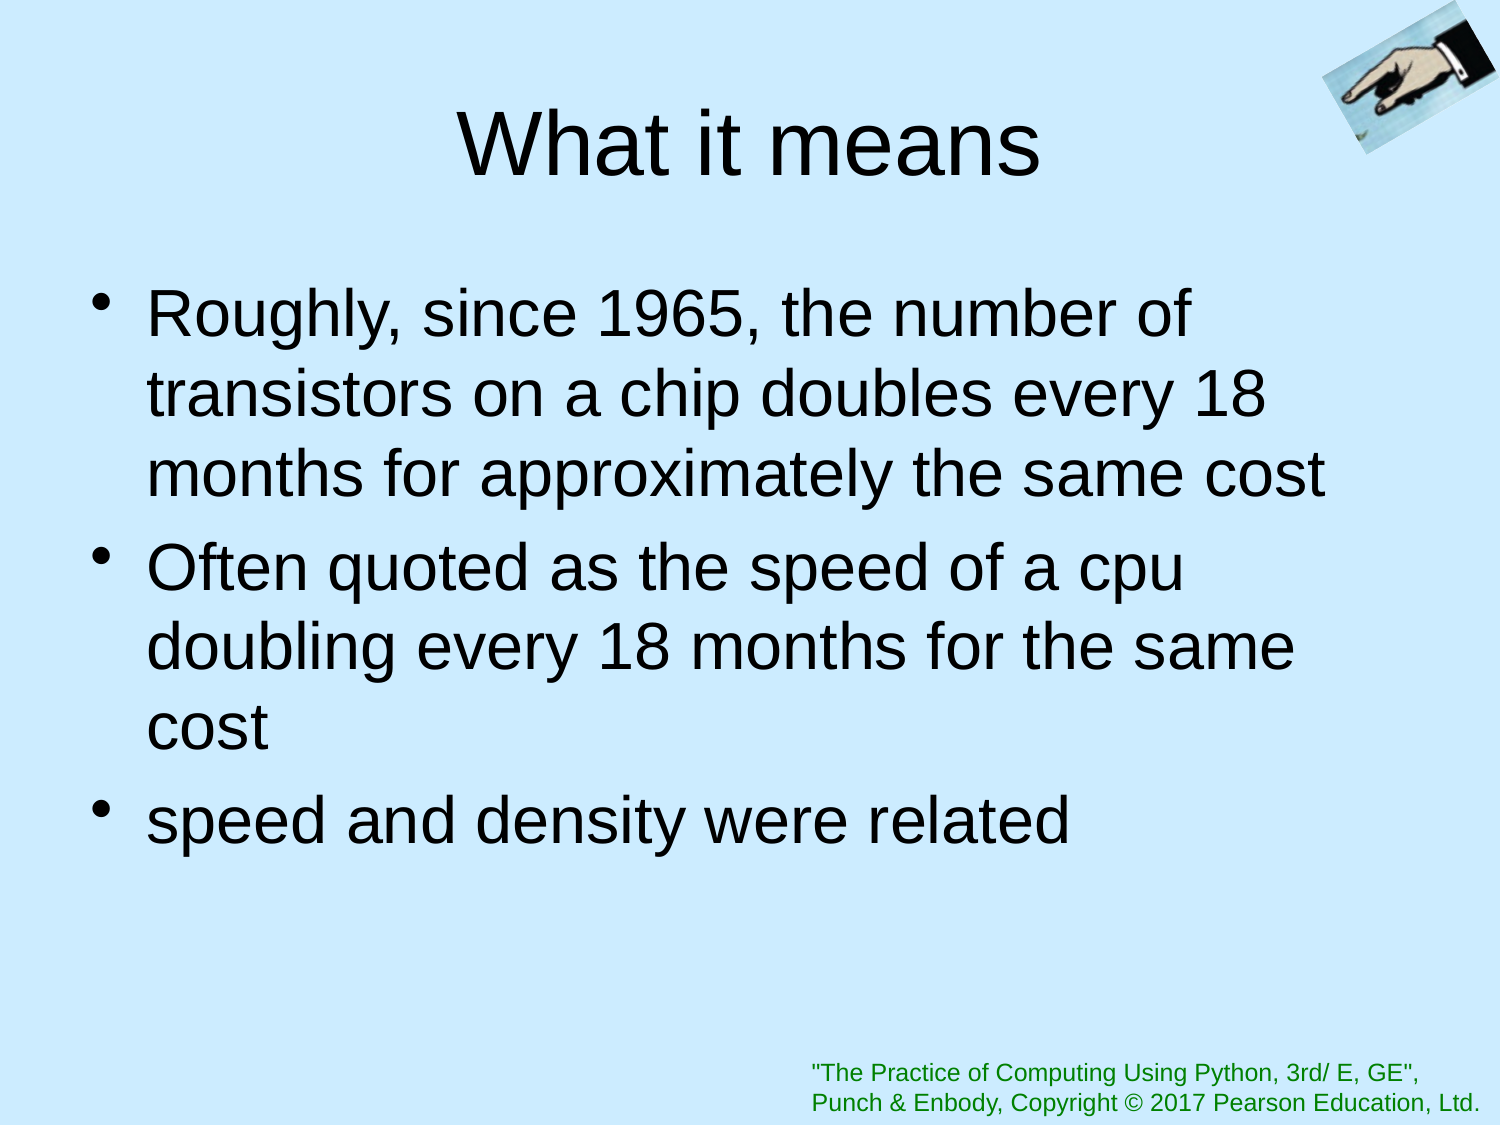

# What it means
Roughly, since 1965, the number of transistors on a chip doubles every 18 months for approximately the same cost
Often quoted as the speed of a cpu doubling every 18 months for the same cost
speed and density were related